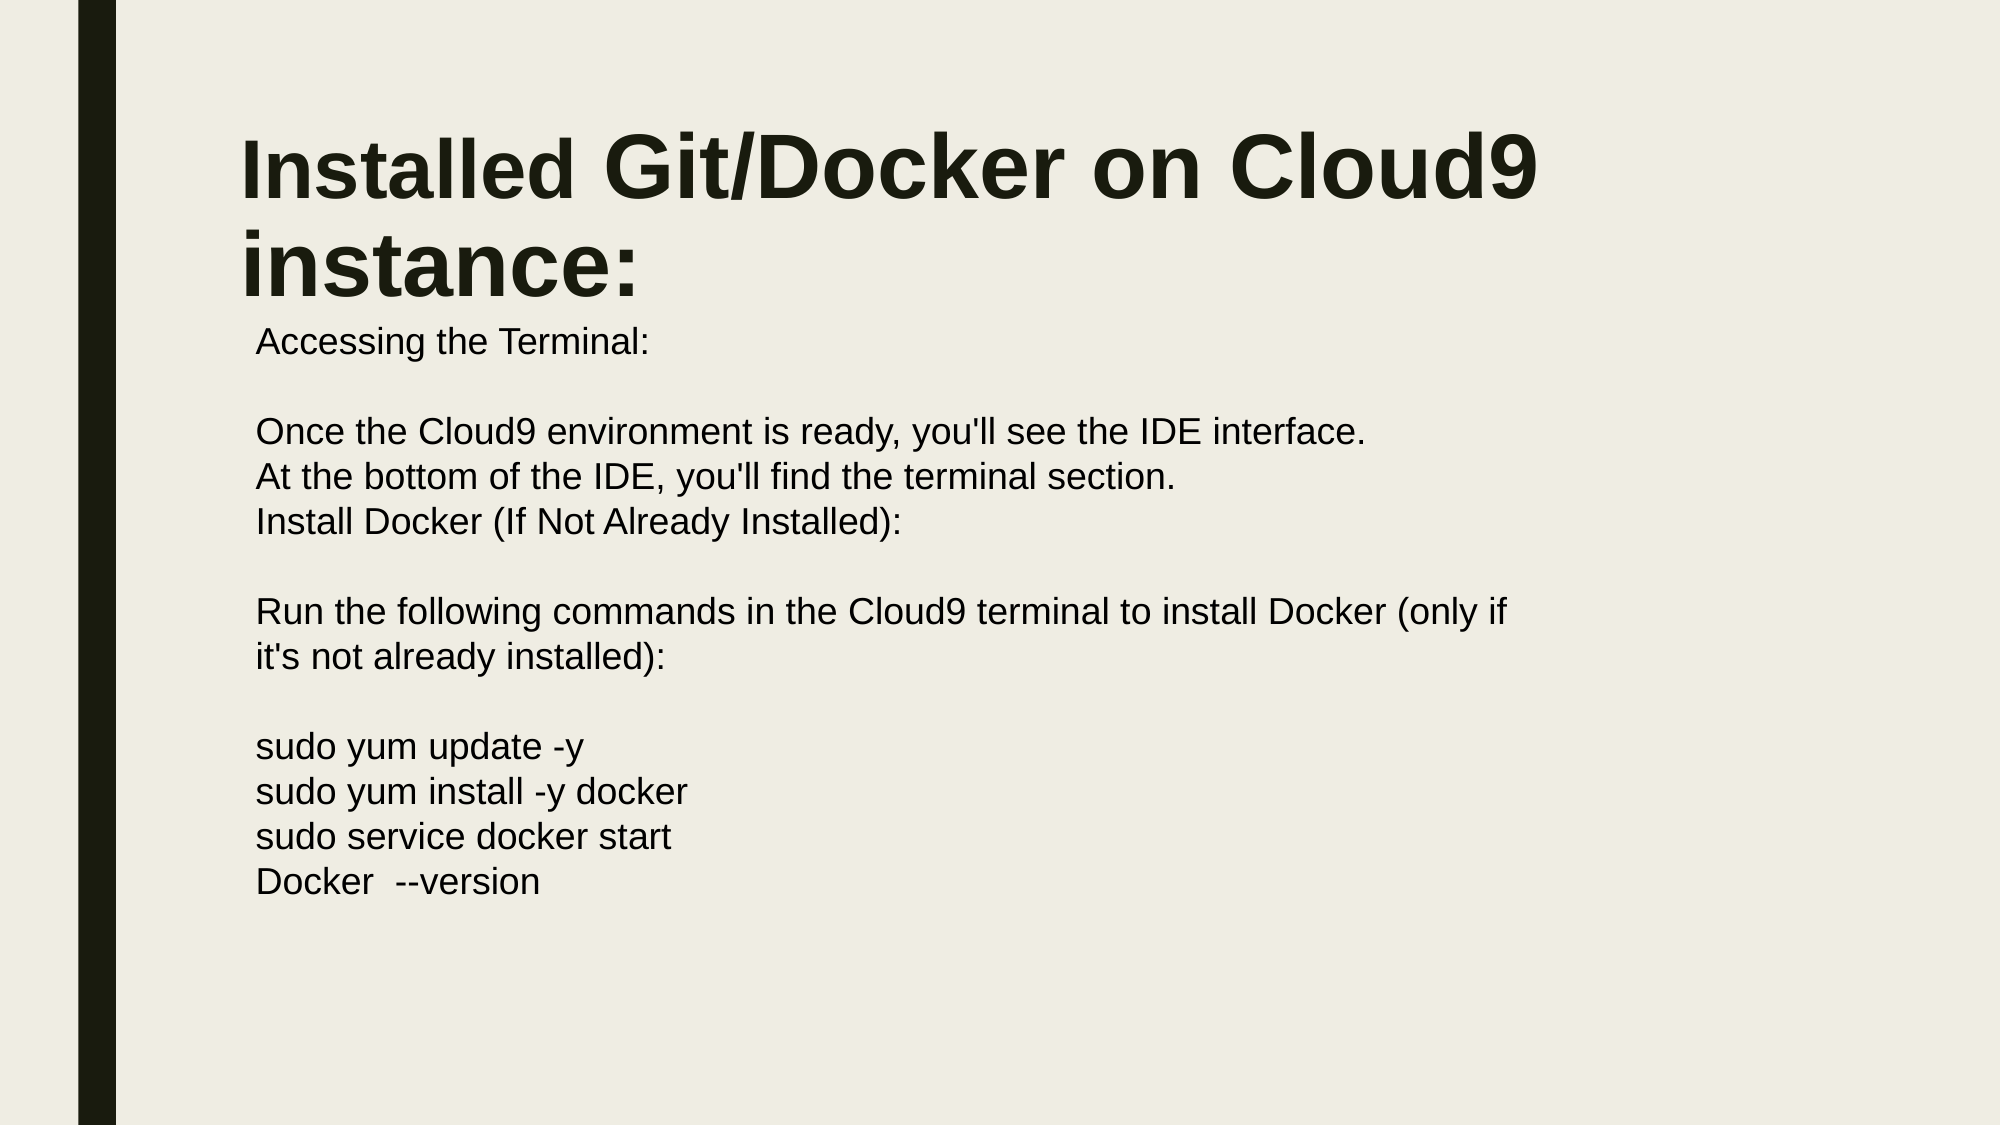

# Installed Git/Docker on Cloud9 instance:
Accessing the Terminal:

Once the Cloud9 environment is ready, you'll see the IDE interface.
At the bottom of the IDE, you'll find the terminal section.
Install Docker (If Not Already Installed):

Run the following commands in the Cloud9 terminal to install Docker (only if it's not already installed):

sudo yum update -y
sudo yum install -y docker
sudo service docker start
Docker  --version